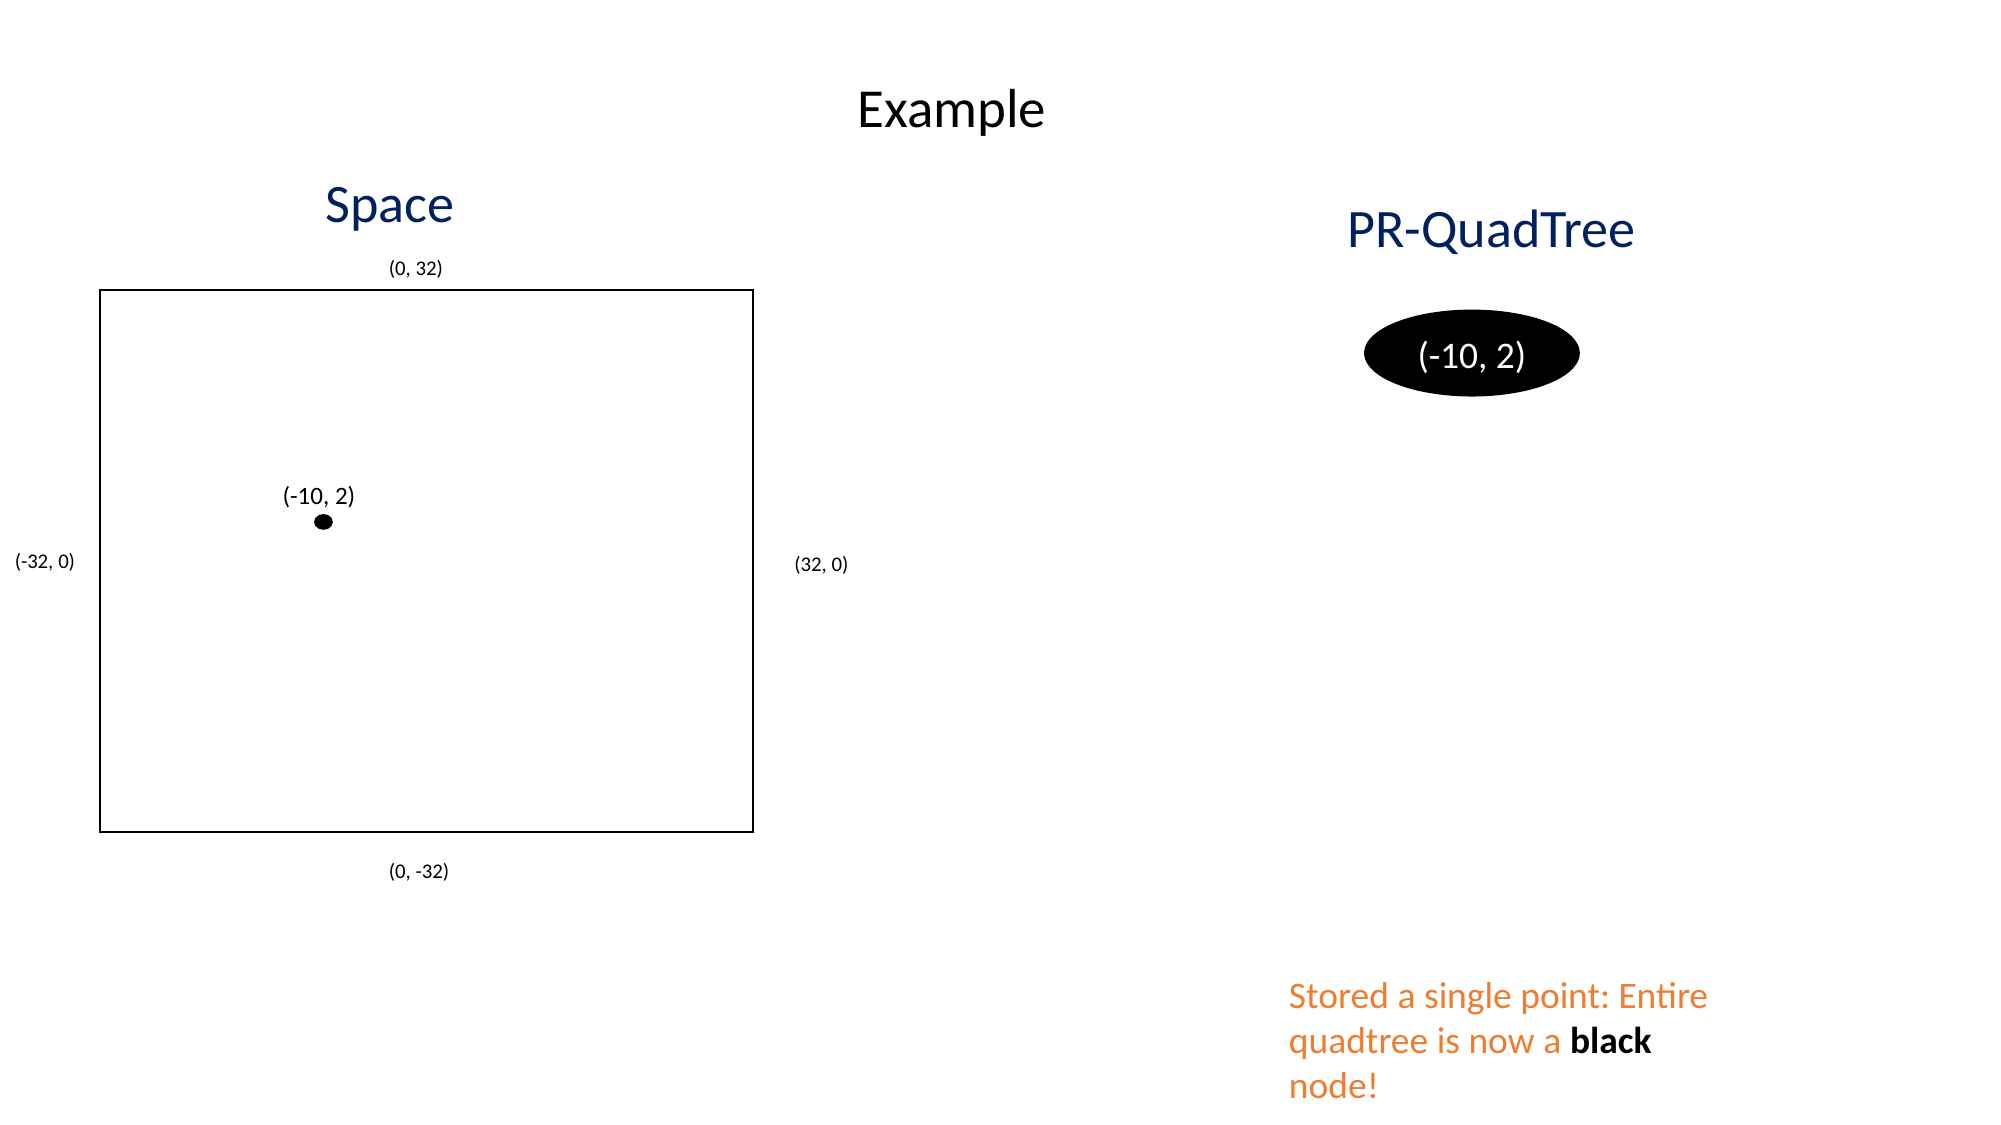

# Example
Space
PR-QuadTree
(0, 32)

(-10, 2)
(-10, 2)

(-32, 0)
(32, 0)
(0, -32)
Stored a single point: Entire quadtree is now a black node!